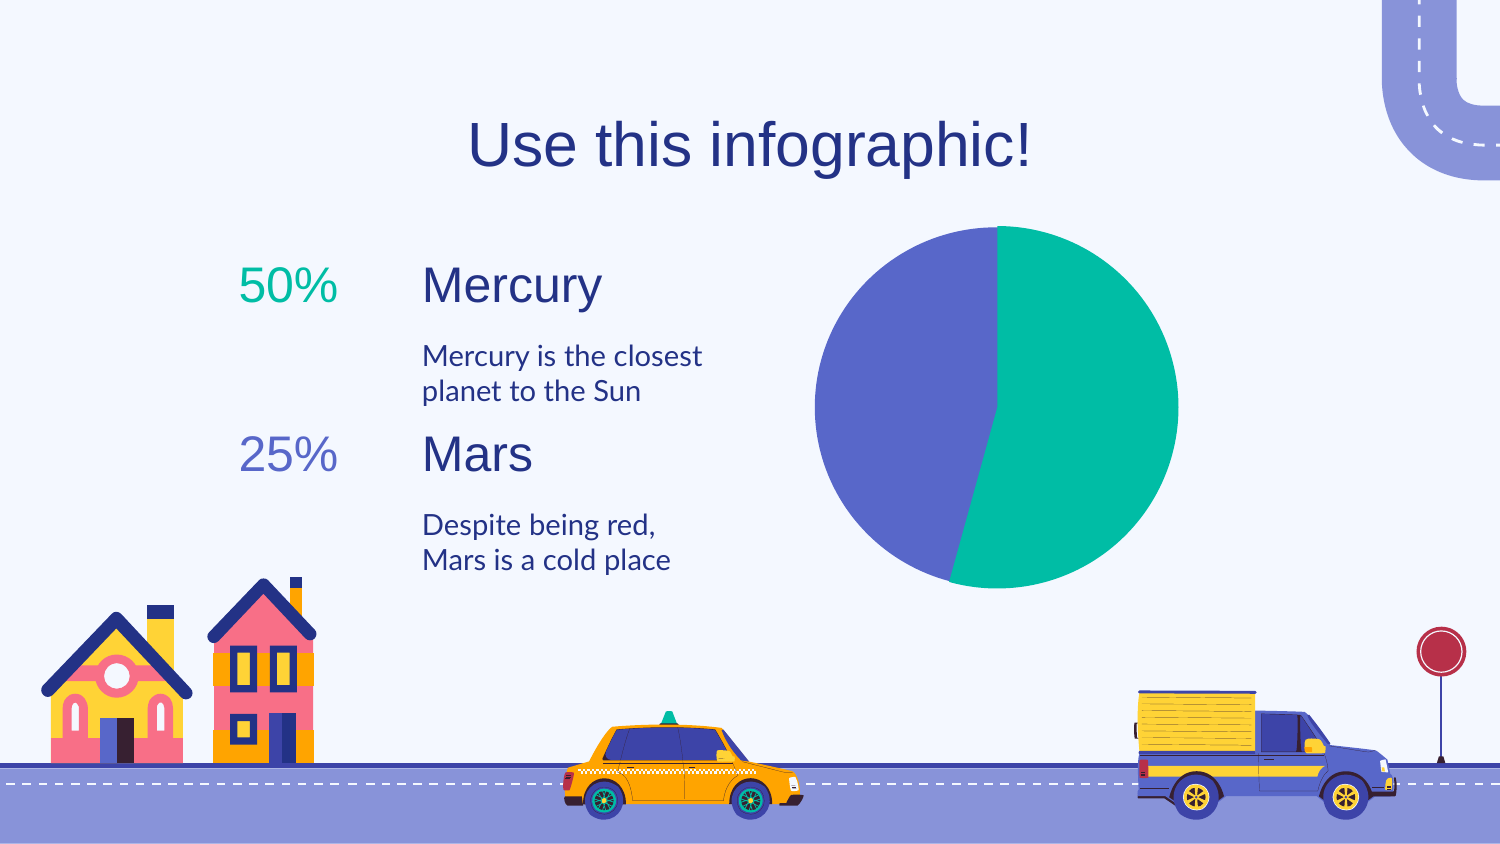

# Use this infographic!

50%
Mercury
Mercury is the closest planet to the Sun
25%
Mars
Despite being red, Mars is a cold place